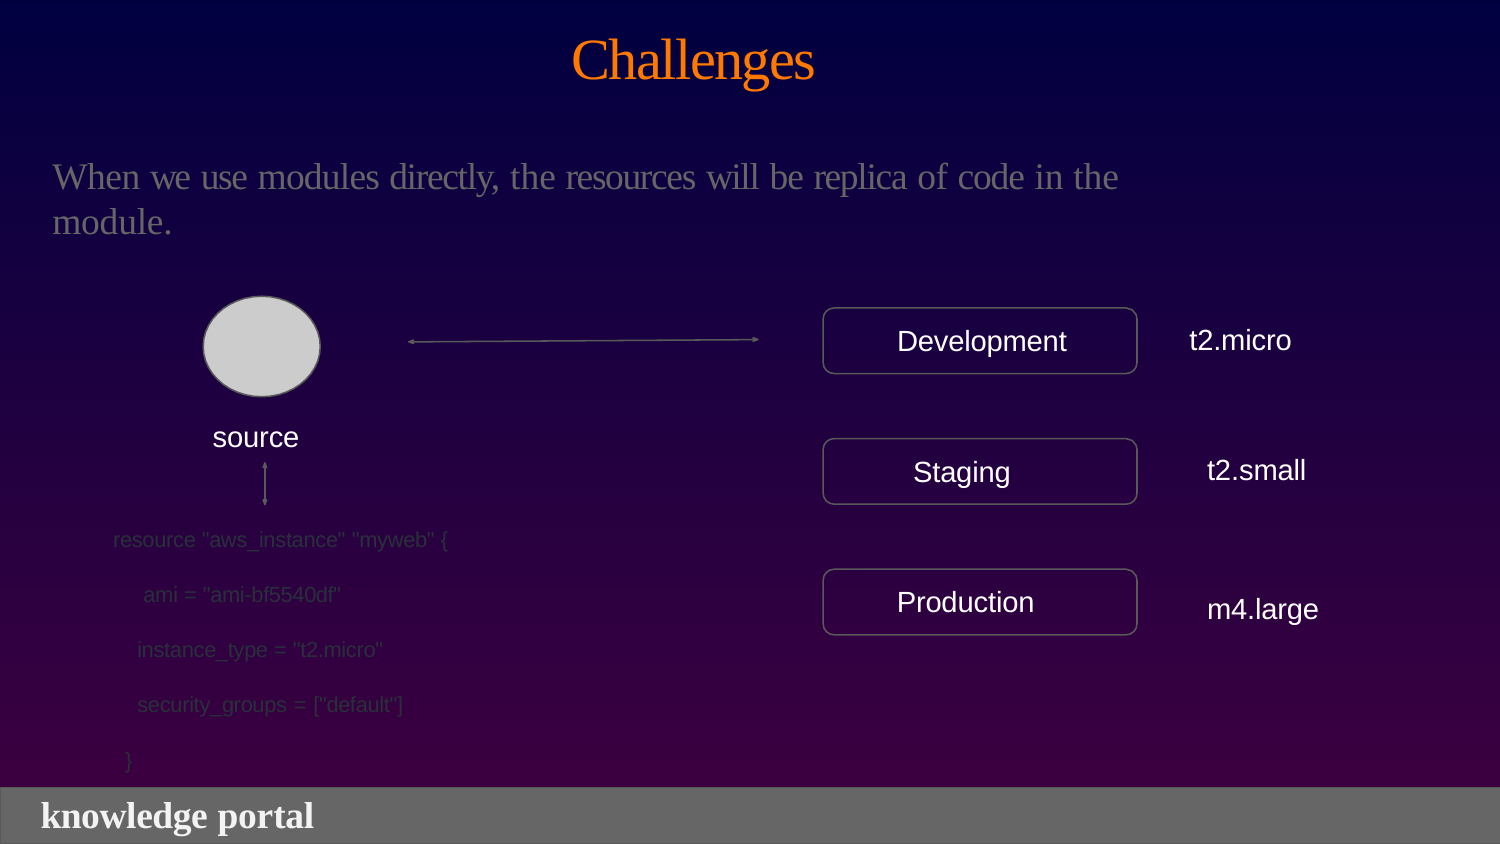

# Challenges
When we use modules directly, the resources will be replica of code in the module.

t2.micro
Development

source

t2.small
Staging

resource "aws_instance" "myweb" {

ami = "ami-bf5540df"
Production
m4.large
instance_type = "t2.micro"

security_groups = ["default"]

}

knowledge portal